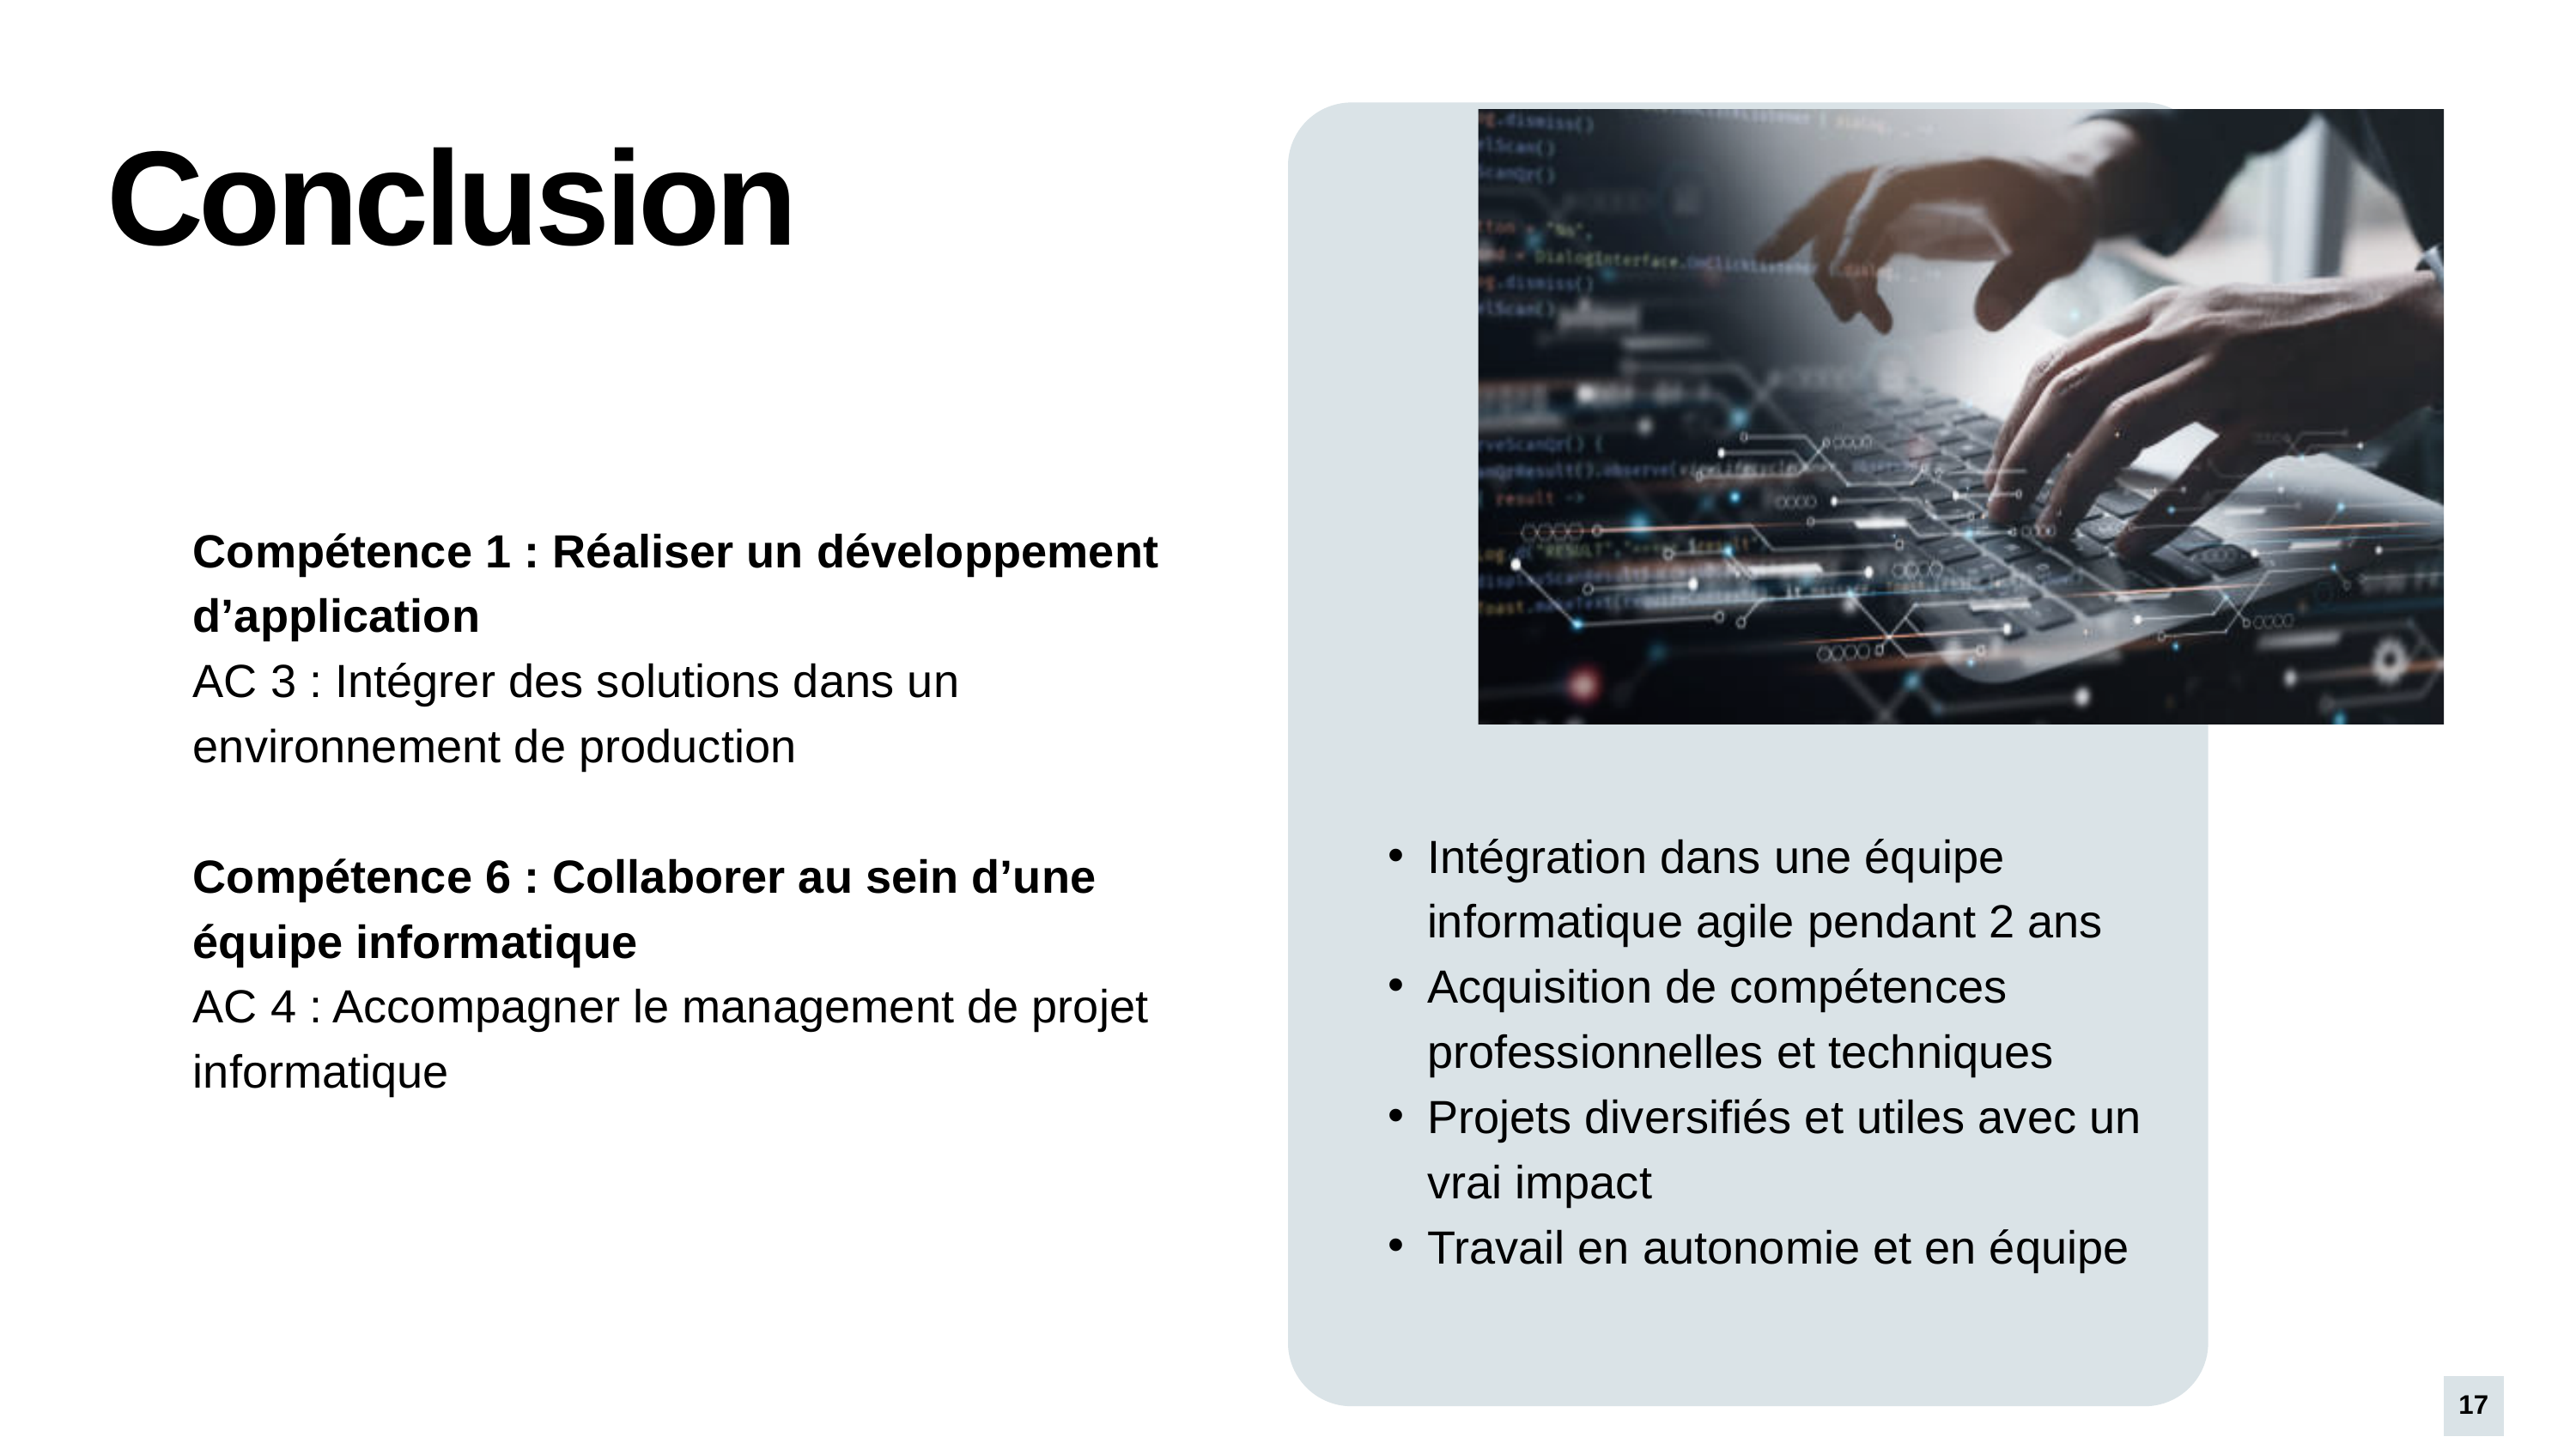

Conclusion

Compétence 1 : Réaliser un développement d’application
AC 3 : Intégrer des solutions dans un environnement de production

Compétence 6 : Collaborer au sein d’une équipe informatique
AC 4 : Accompagner le management de projet informatique

Intégration dans une équipe informatique agile pendant 2 ans
Acquisition de compétences professionnelles et techniques
Projets diversifiés et utiles avec un vrai impact
Travail en autonomie et en équipe

17